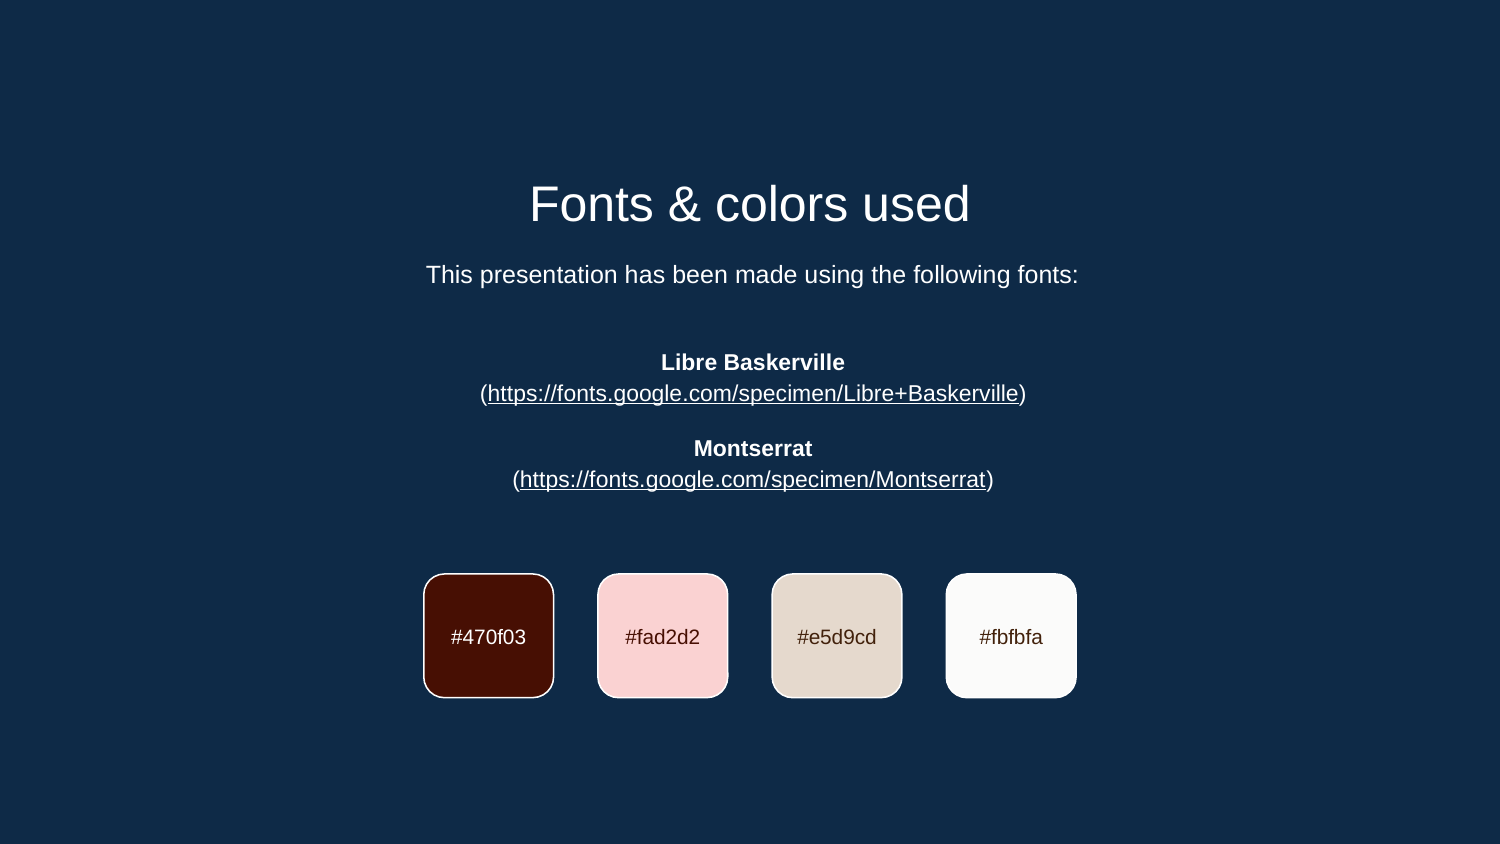

Fonts & colors used
This presentation has been made using the following fonts:

Libre Baskerville
(https://fonts.google.com/specimen/Libre+Baskerville)

Montserrat
(https://fonts.google.com/specimen/Montserrat)

#470f03
#fad2d2
#e5d9cd
#fbfbfa